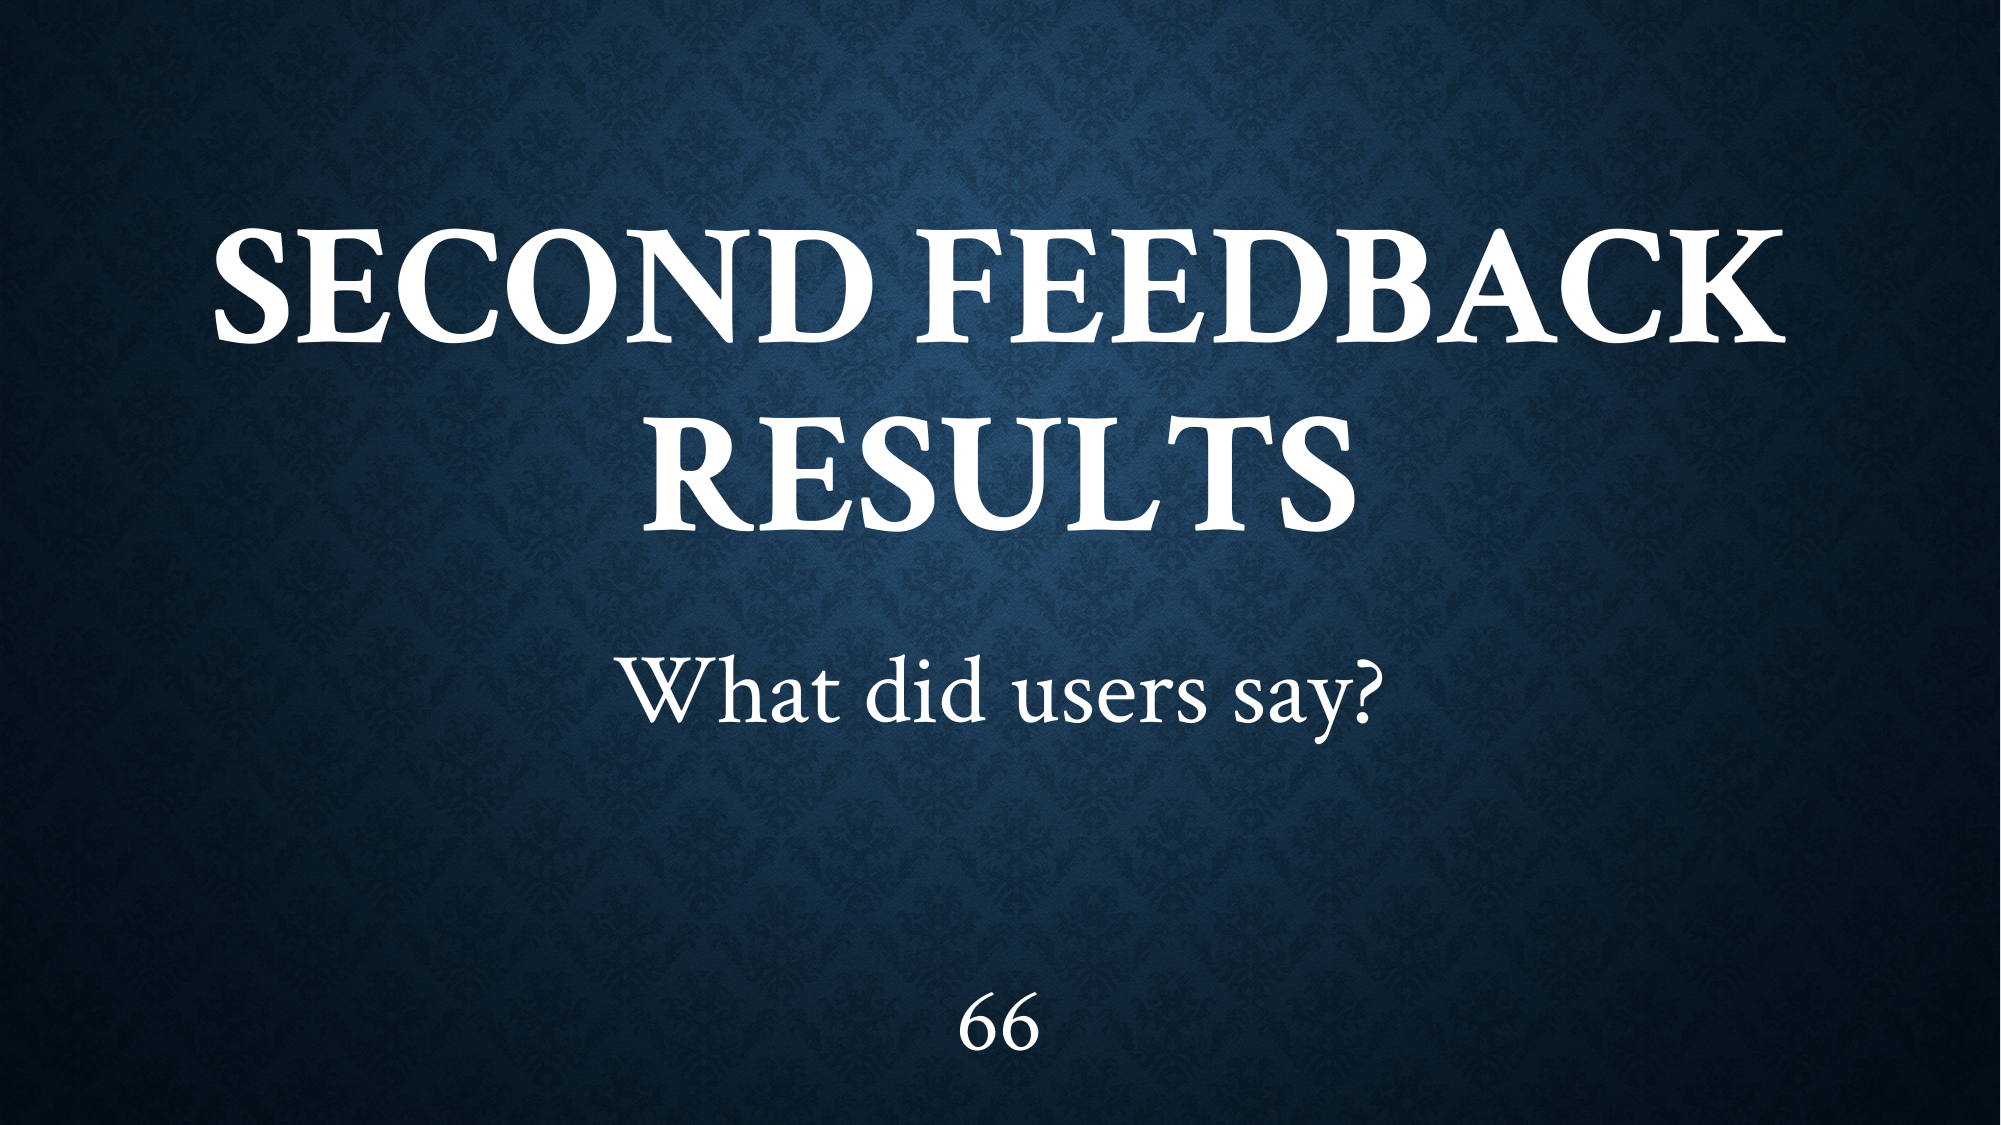

# second FEEDBACK RESULTS
What did users say?
66